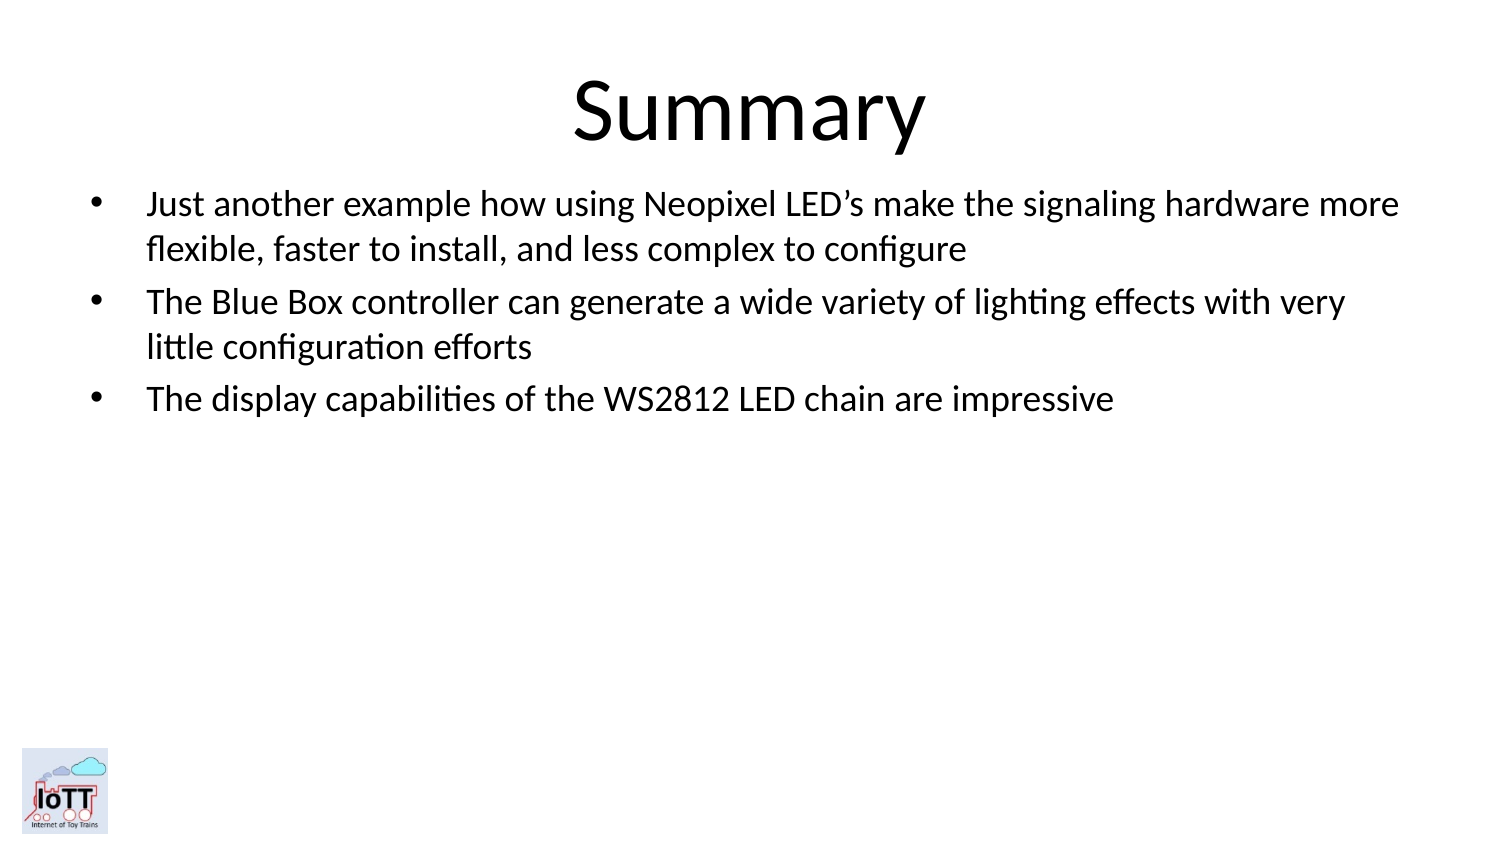

# Summary
Just another example how using Neopixel LED’s make the signaling hardware more flexible, faster to install, and less complex to configure
The Blue Box controller can generate a wide variety of lighting effects with very little configuration efforts
The display capabilities of the WS2812 LED chain are impressive